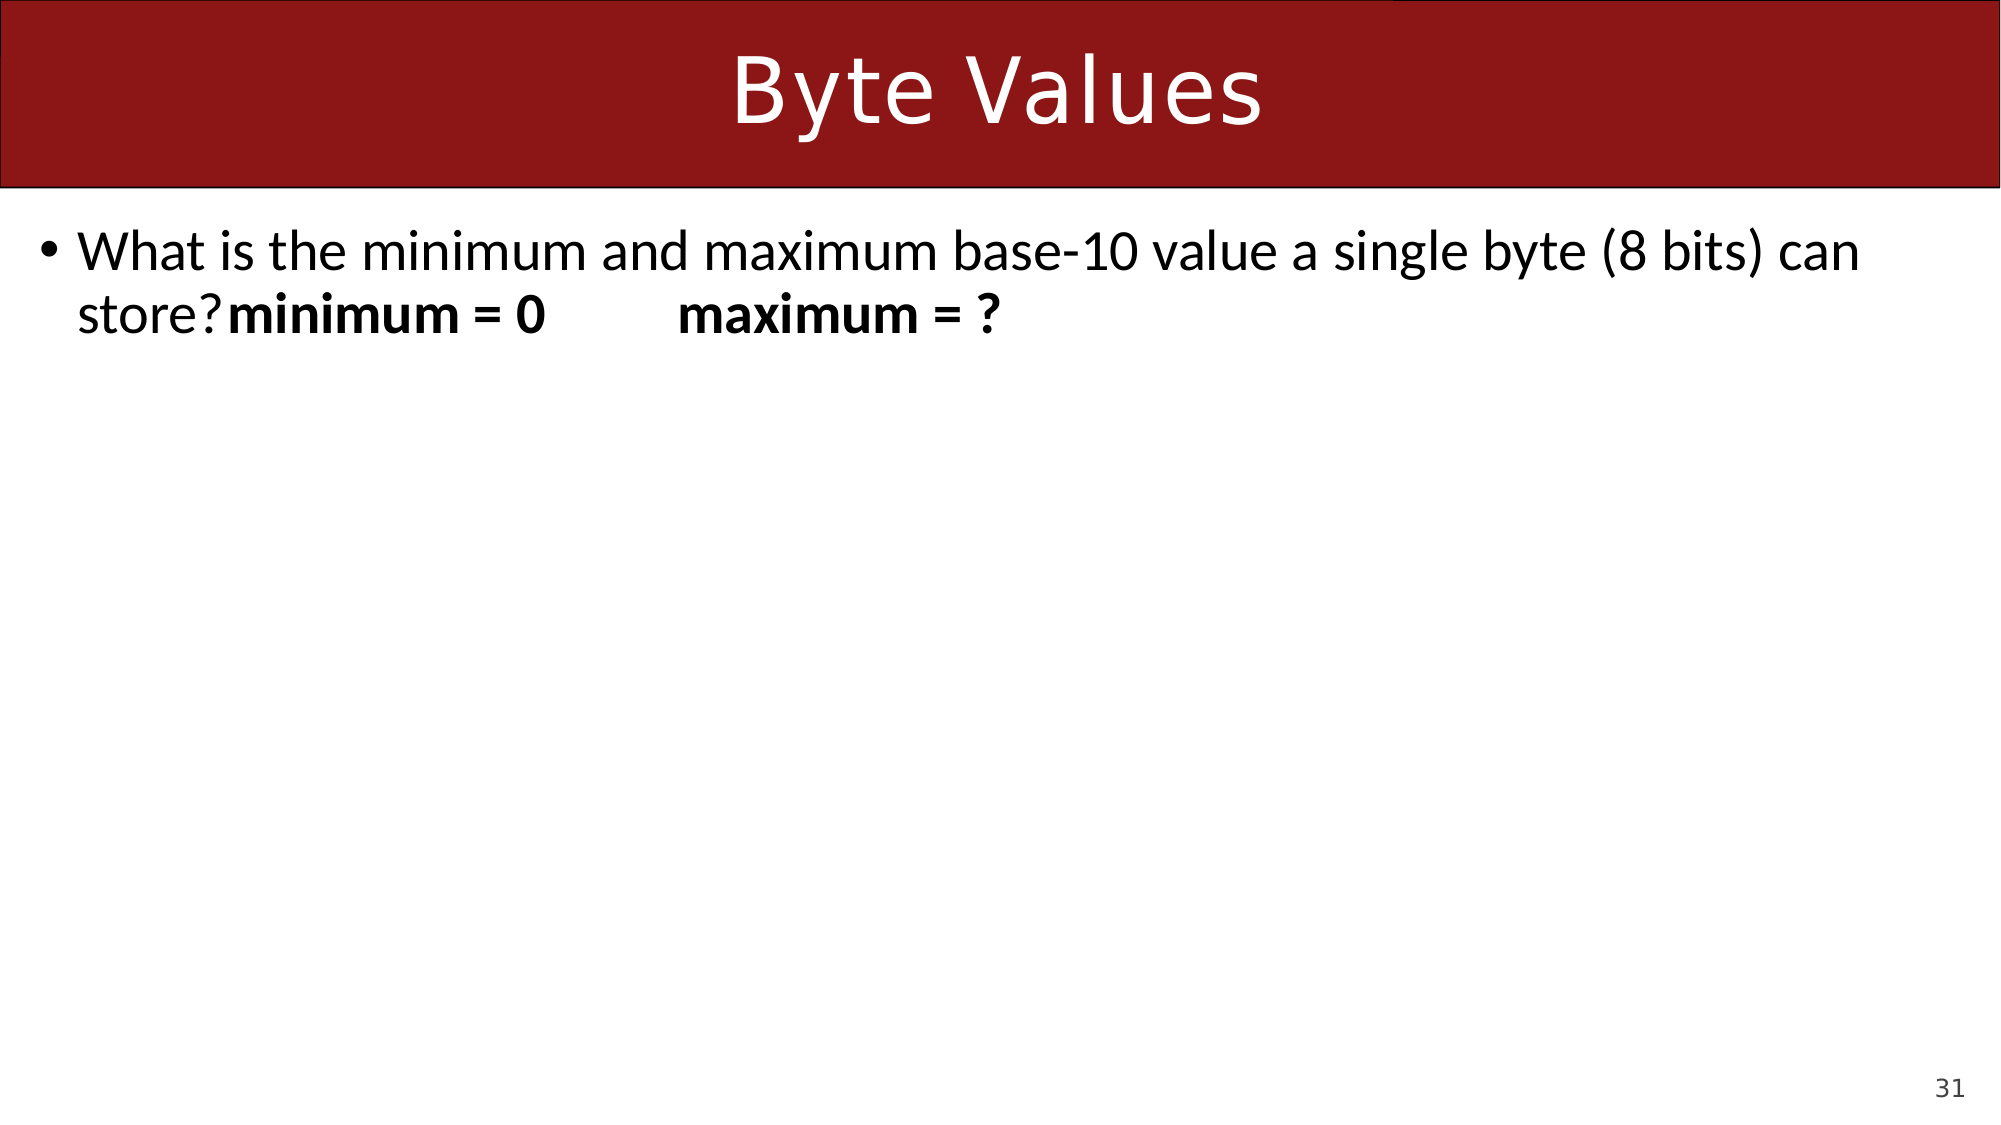

# Byte Values
What is the minimum and maximum base-10 value a single byte (8 bits) can store?	minimum = 0	maximum = ?